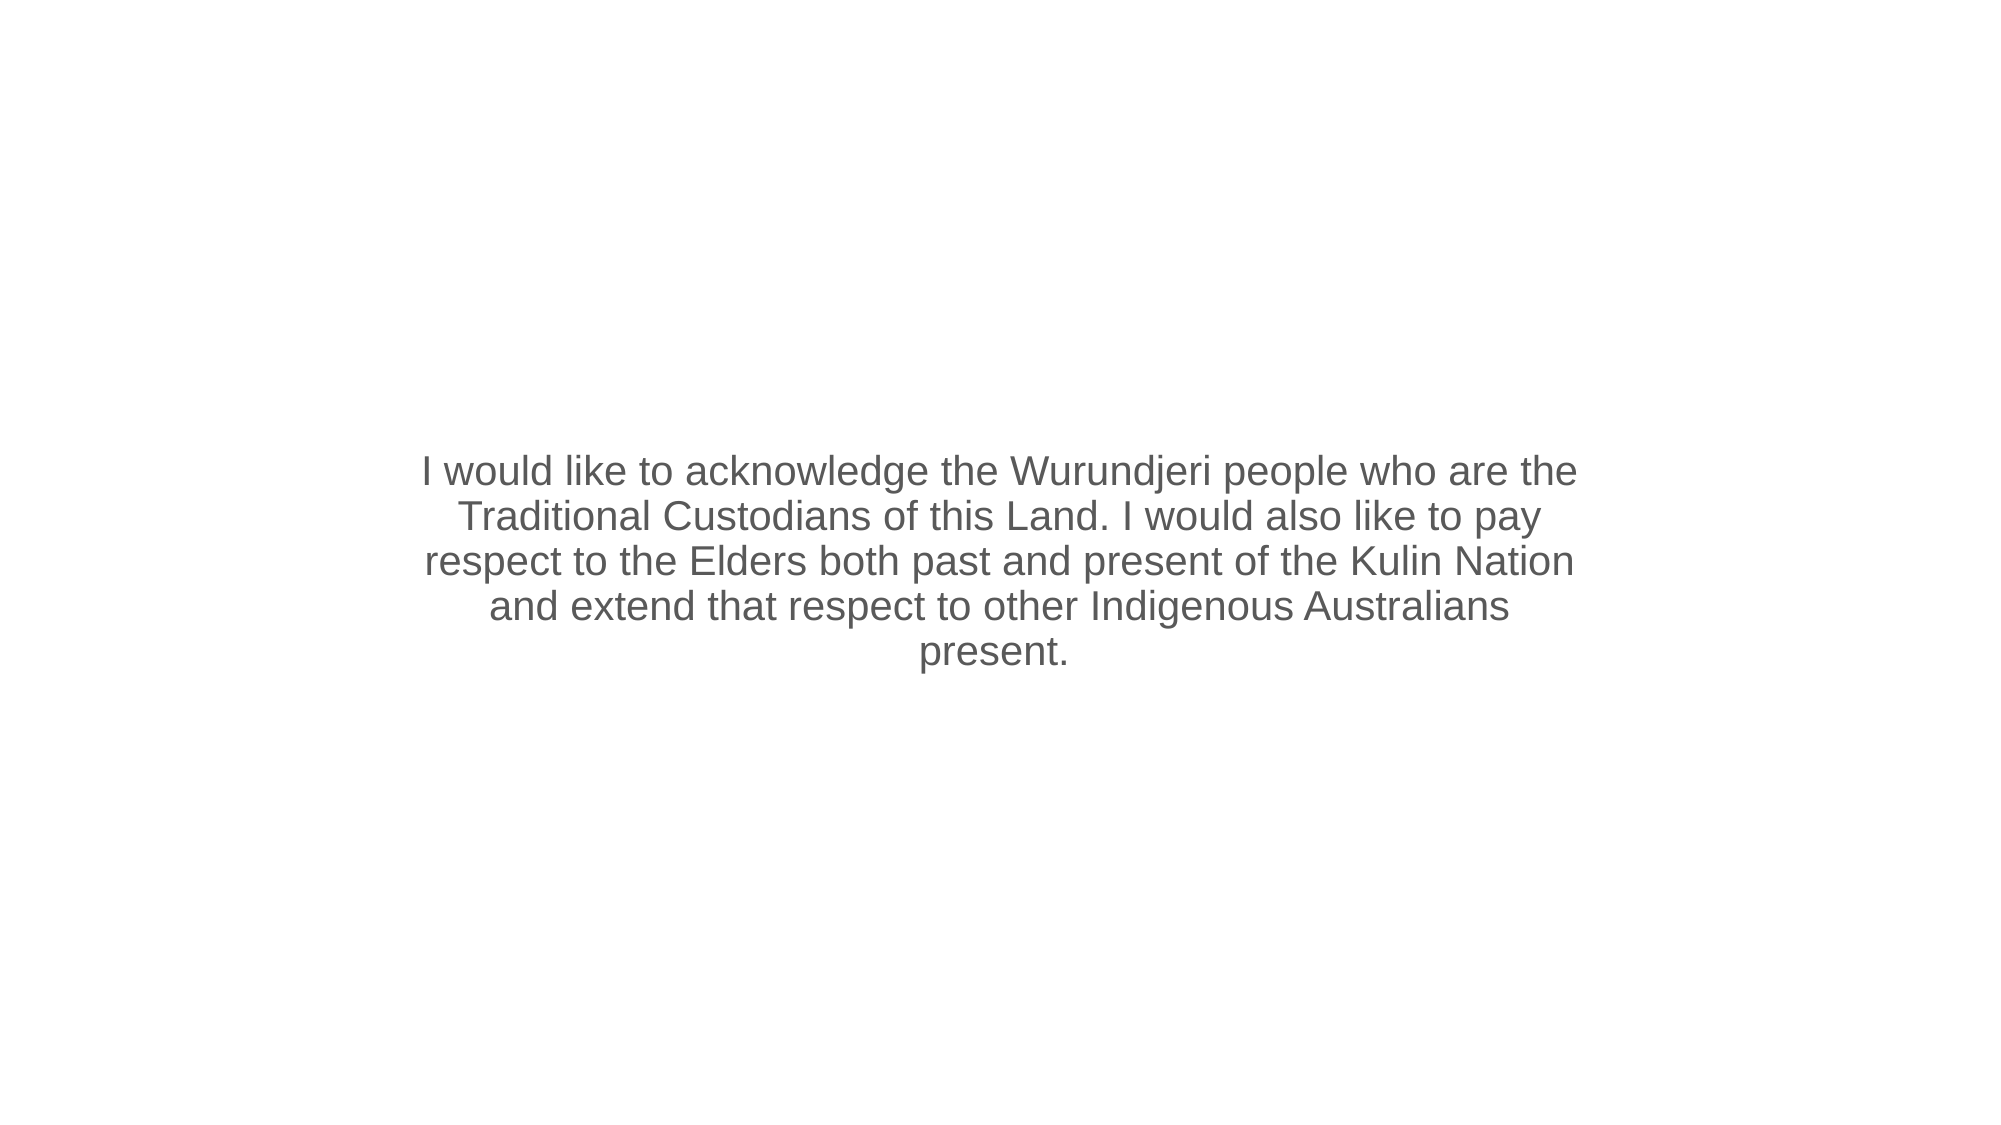

I would like to acknowledge the Wurundjeri people who are the Traditional Custodians of this Land. I would also like to pay respect to the Elders both past and present of the Kulin Nation and extend that respect to other Indigenous Australians present.
Land Acknowledgment